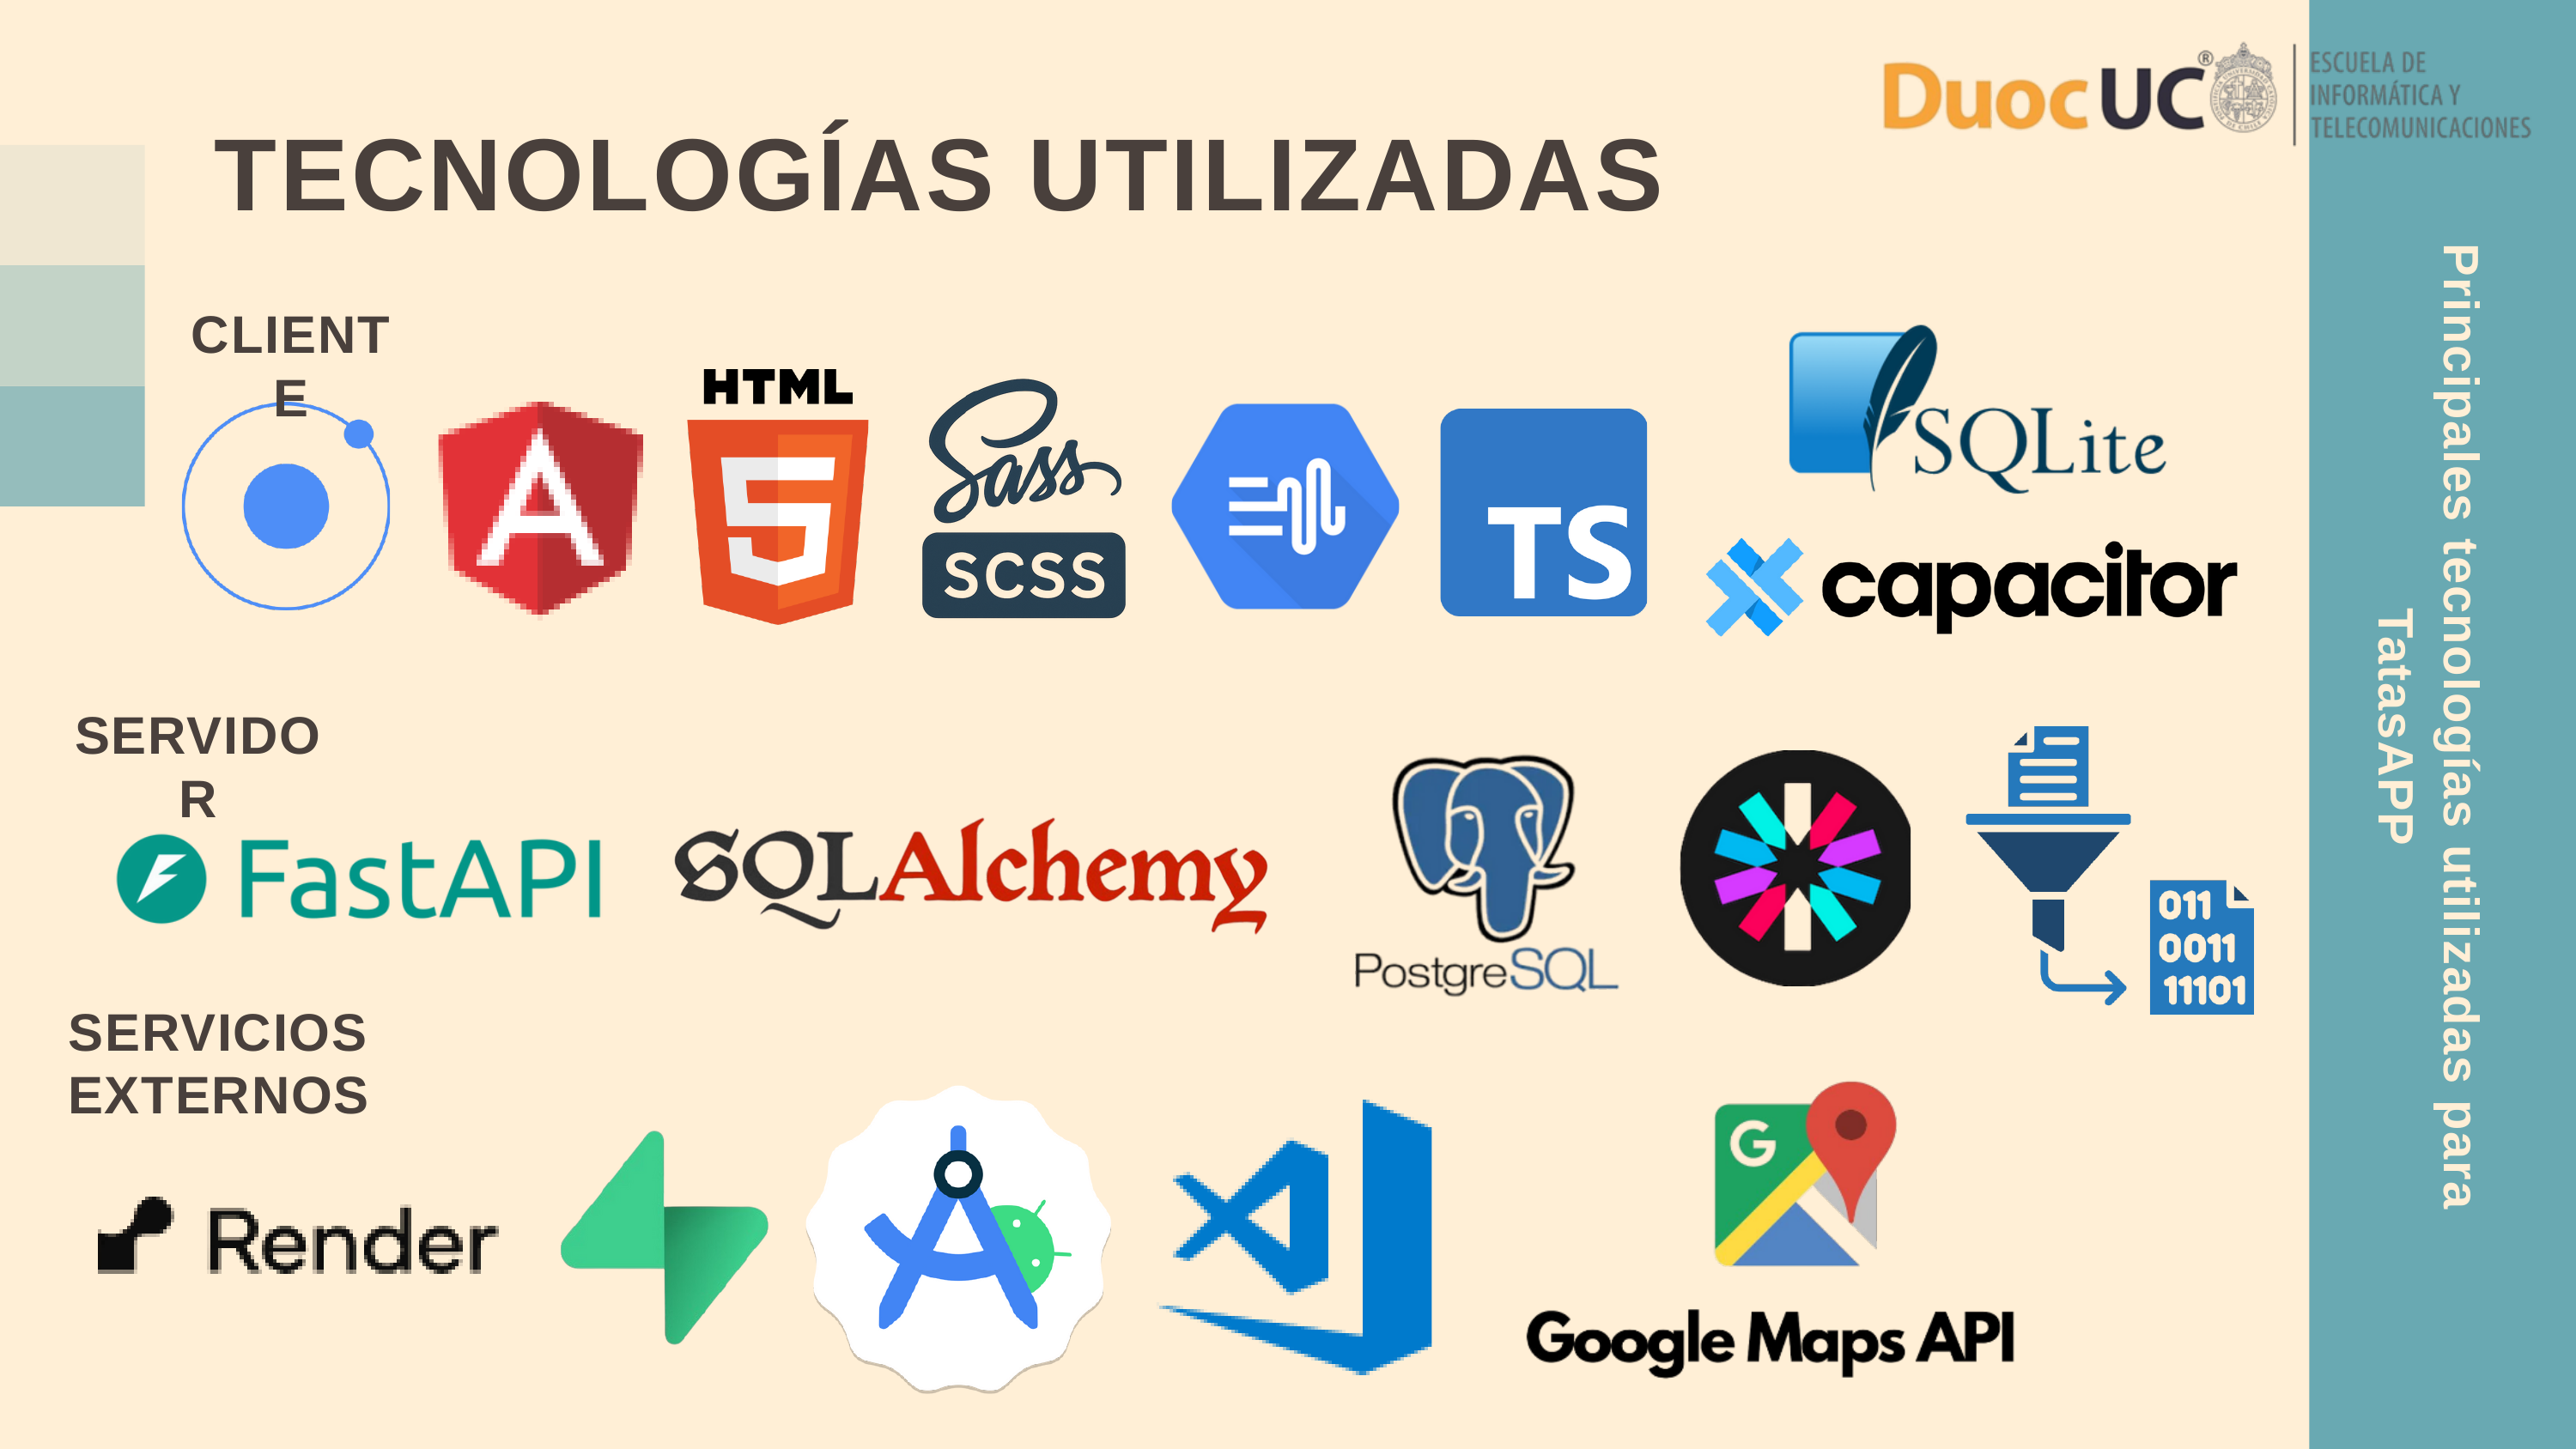

TECNOLOGÍAS UTILIZADAS

CLIENTE

Principales tecnologías utilizadas para TatasAPP

SERVIDOR

SERVICIOS EXTERNOS